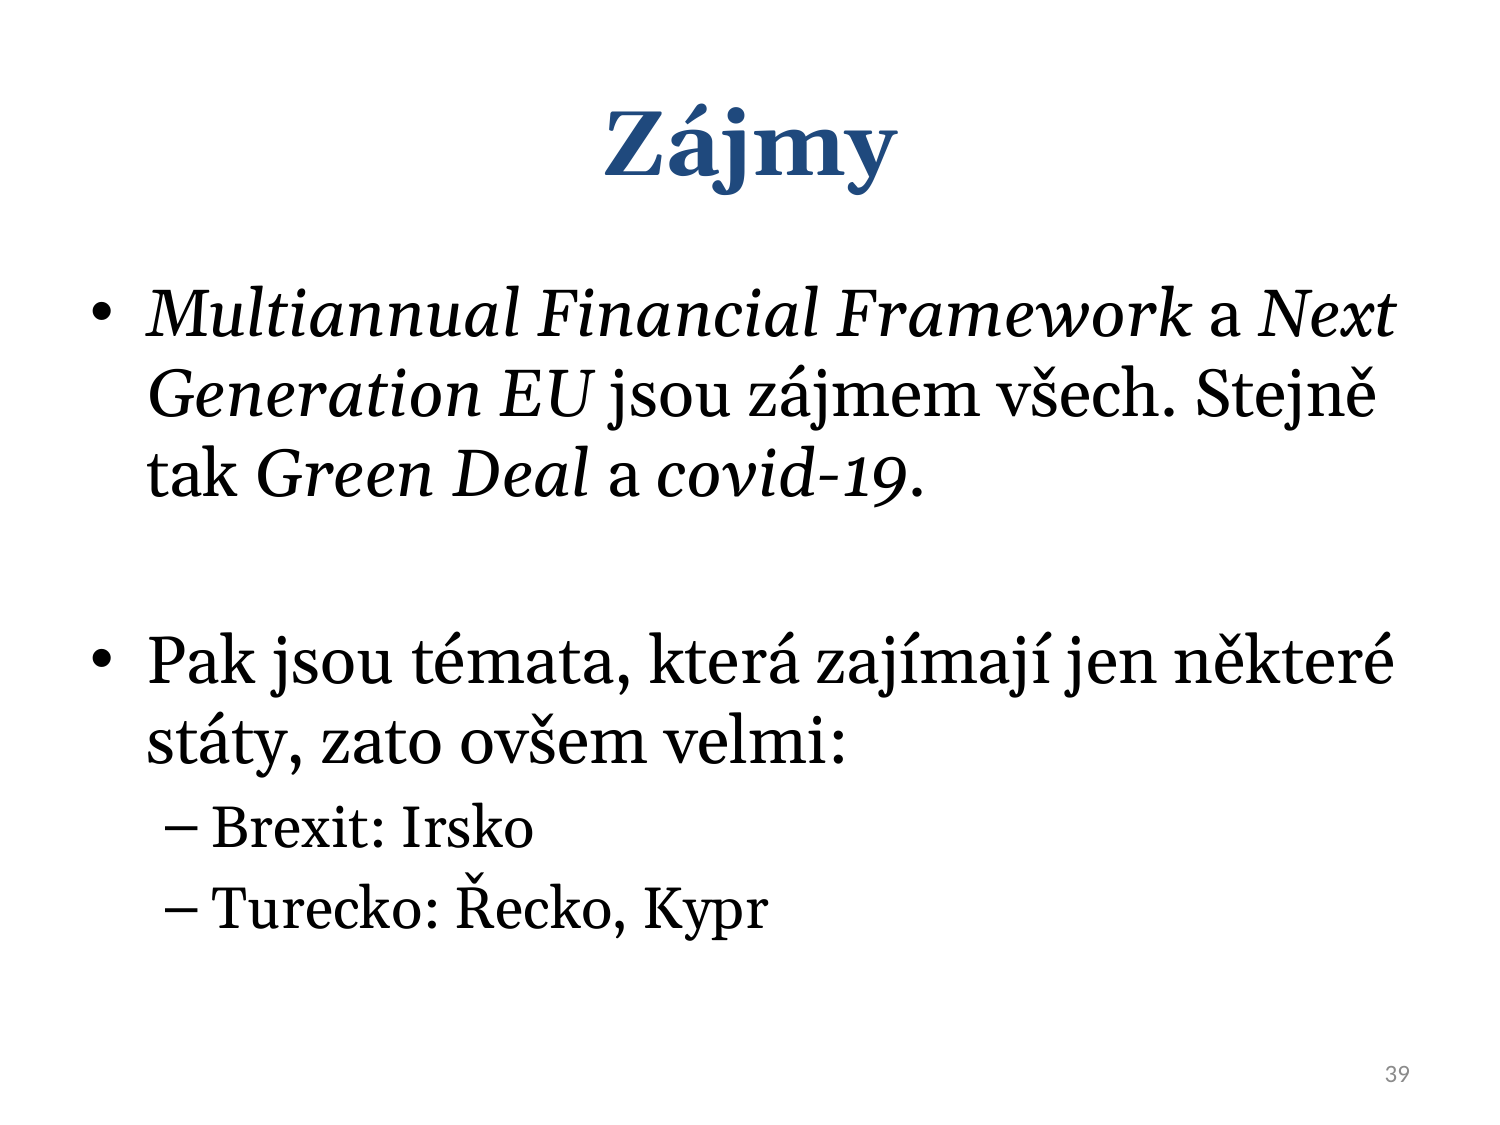

# Zájmy
Multiannual Financial Framework a Next Generation EU jsou zájmem všech. Stejně tak Green Deal a covid-19.

Pak jsou témata, která zajímají jen některé státy, zato ovšem velmi:
Brexit: Irsko
Turecko: Řecko, Kypr

39